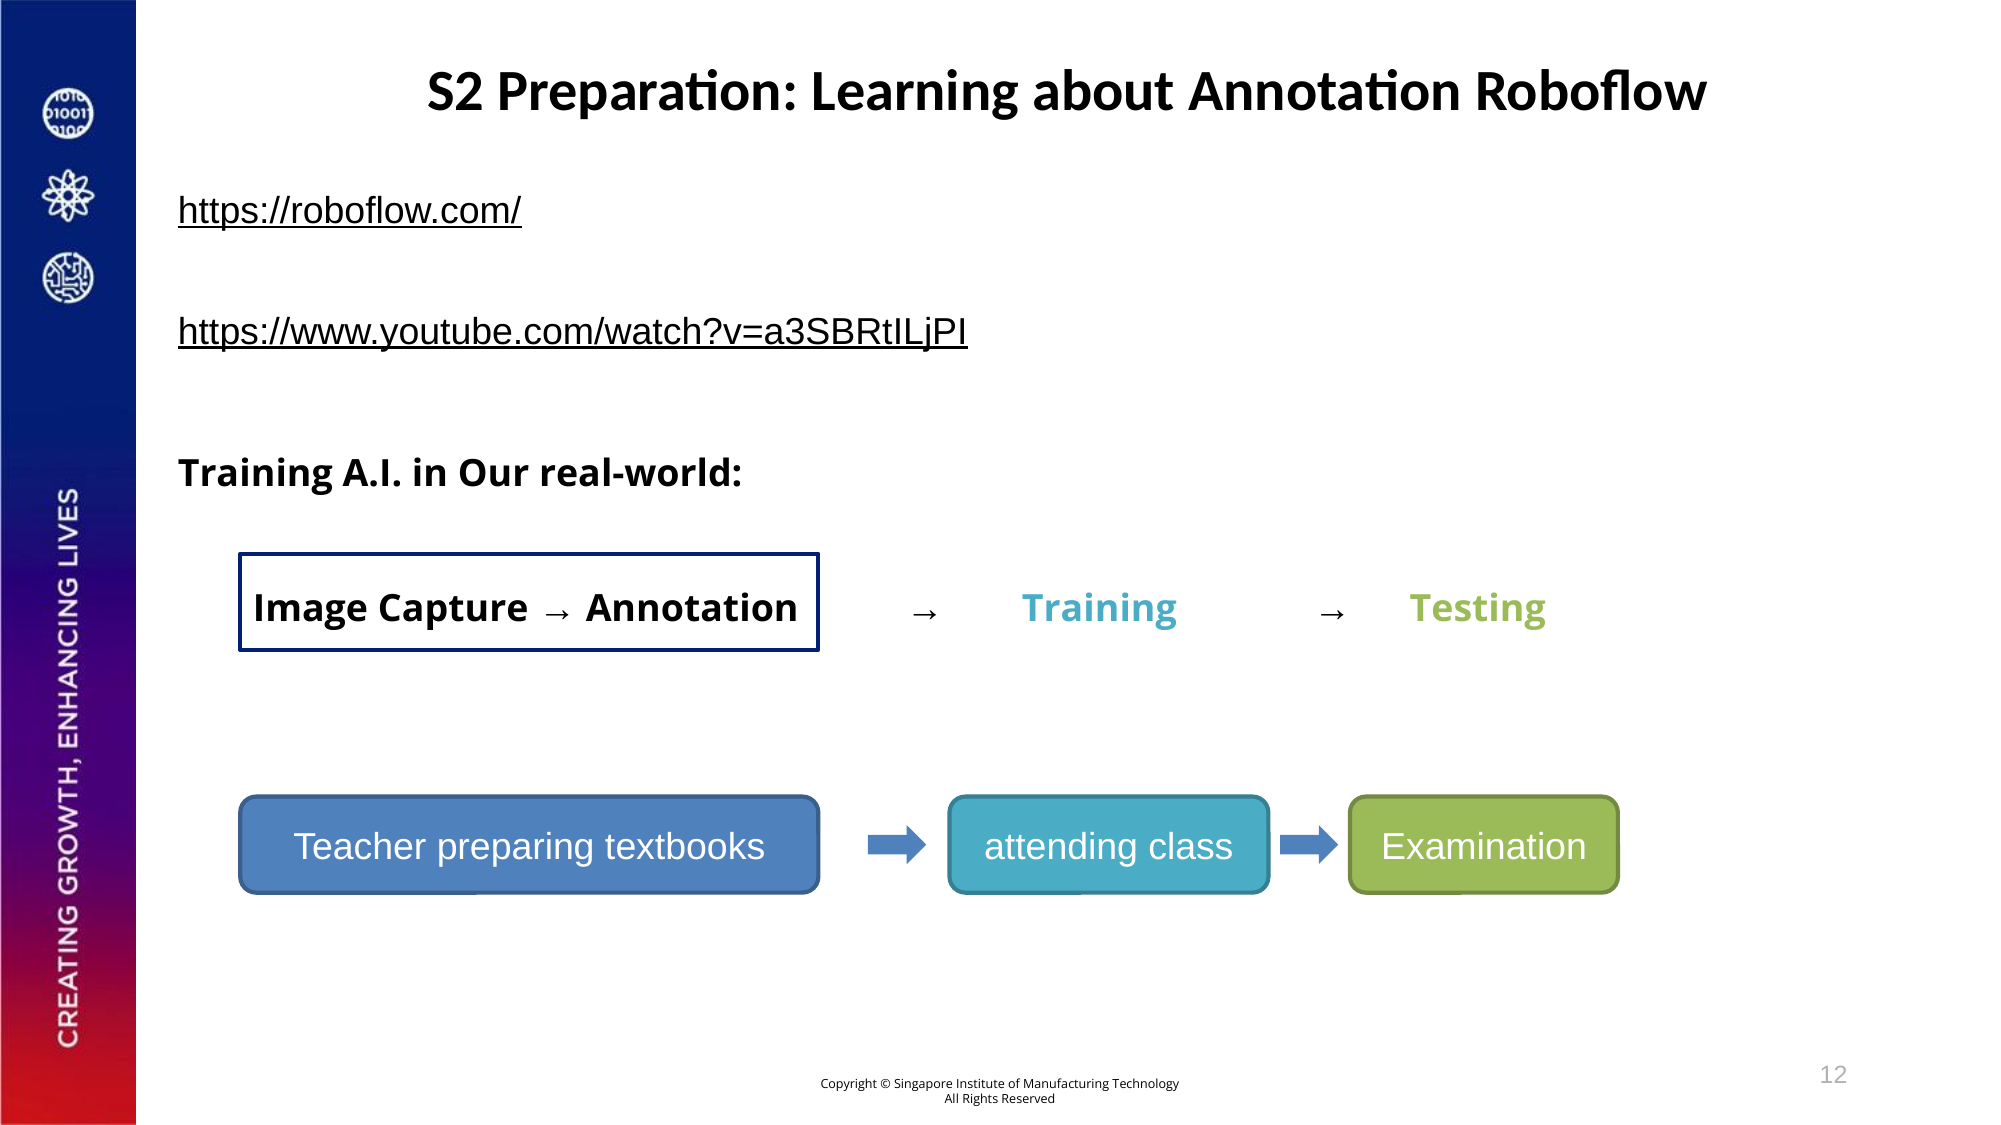

# S2 Preparation: Learning about Annotation Roboflow
https://roboflow.com/
https://www.youtube.com/watch?v=a3SBRtILjPI
Training A.I. in Our real-world:

Image Capture → Annotation           →        Training              →      Testing

Teacher preparing textbooks
attending class
Examination

12